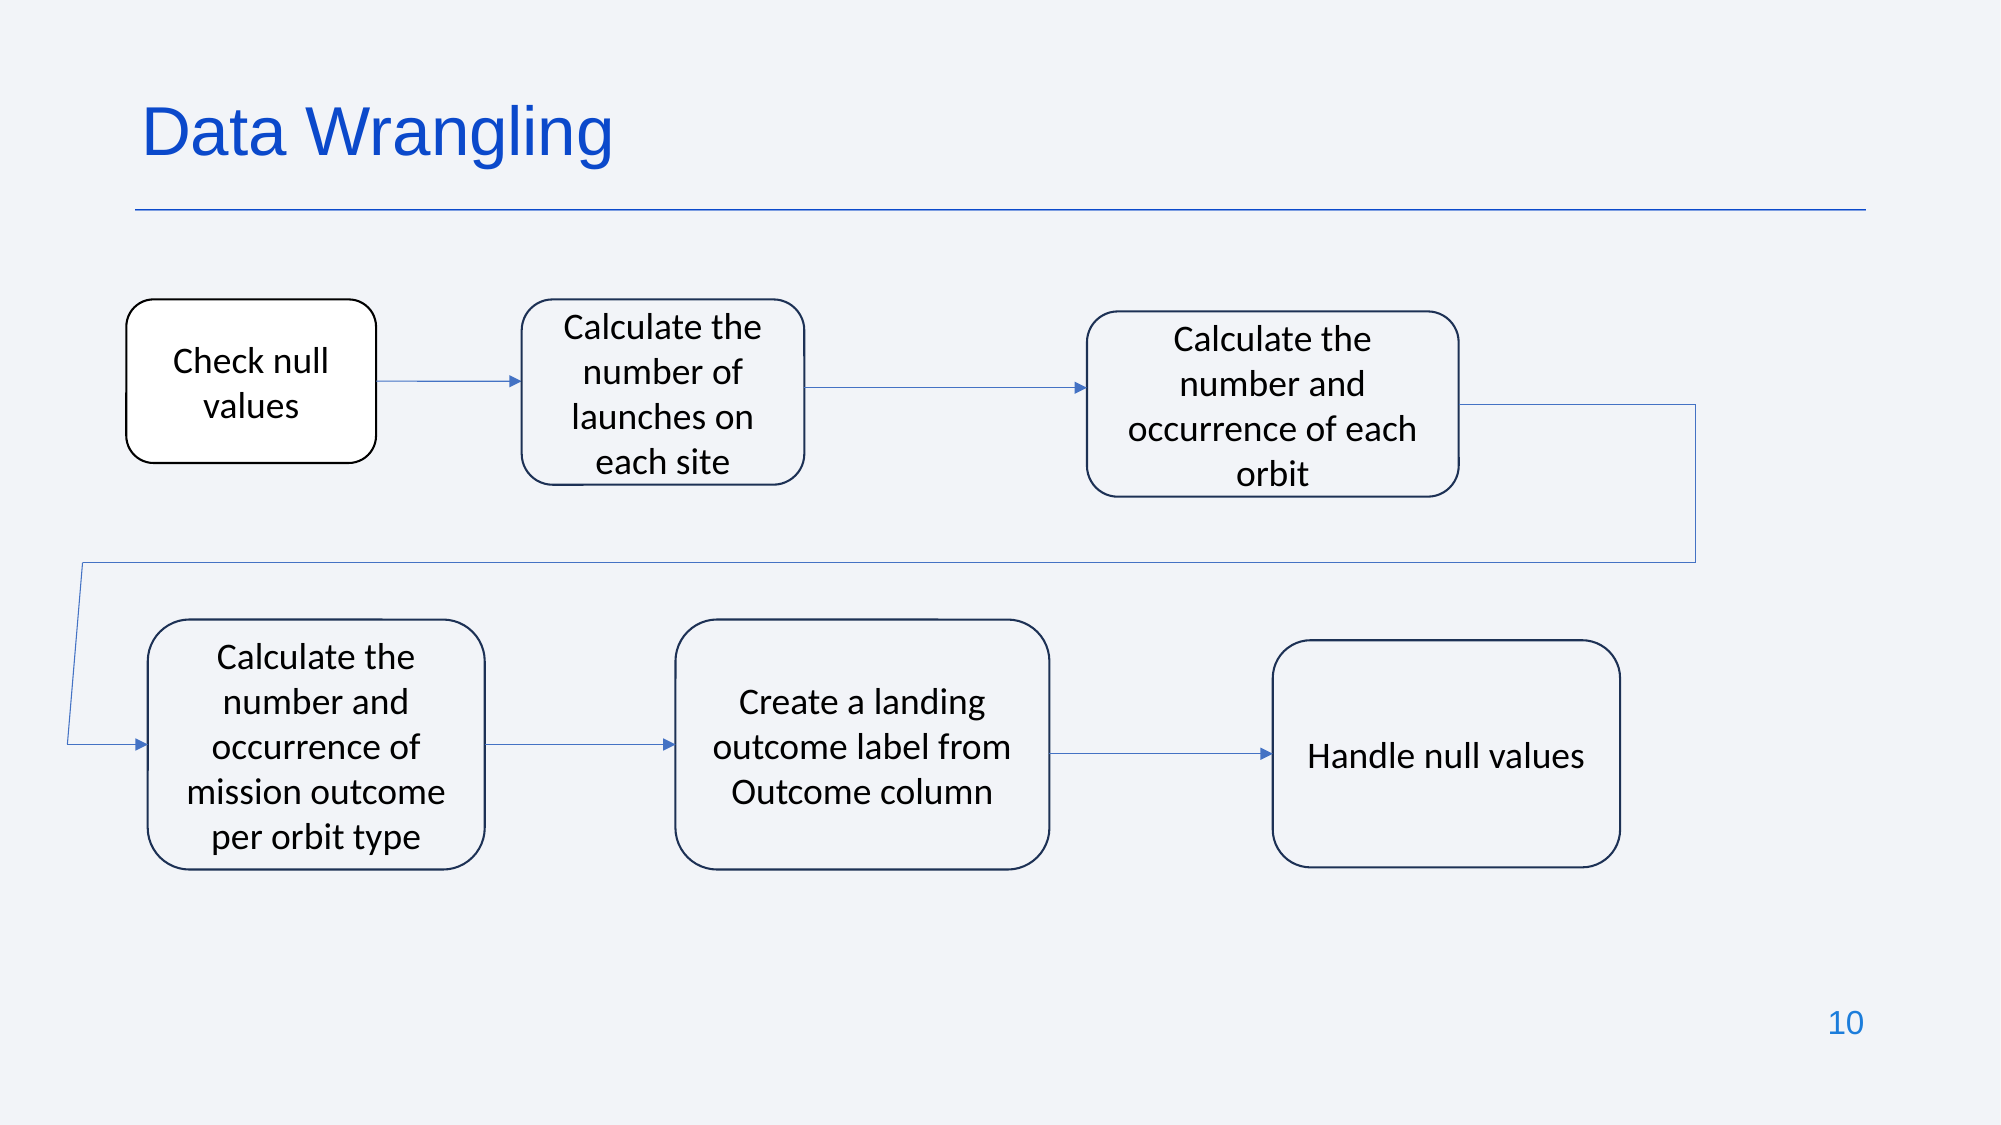

Data Wrangling
Calculate the number of launches on each site

Check null values
Calculate the number and occurrence of each orbit
Calculate the number and occurrence of mission outcome per orbit type
Create a landing outcome label from Outcome column
Handle null values
10